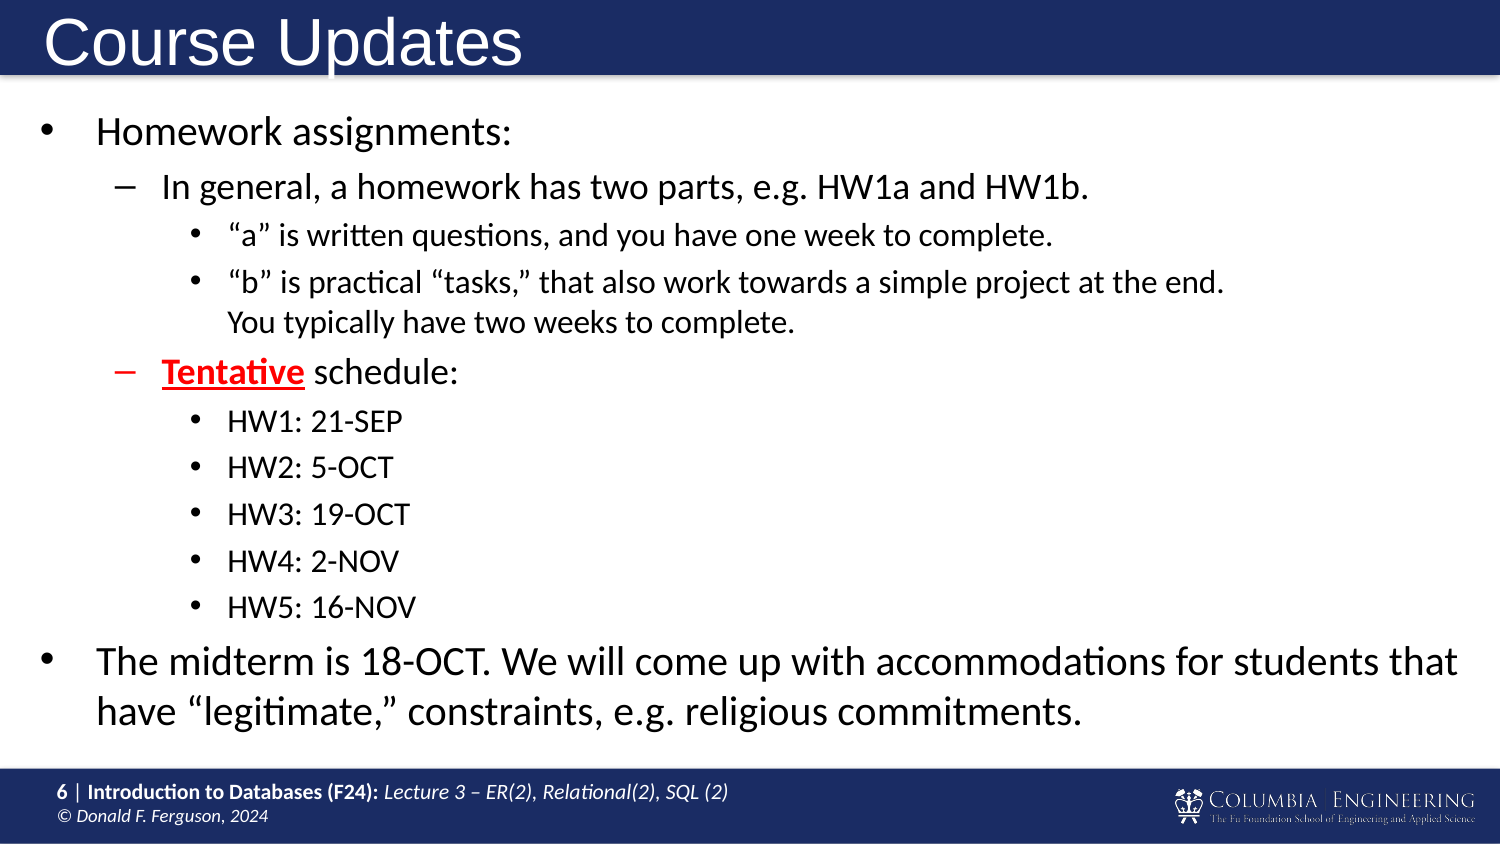

# Course Updates
Homework assignments:
In general, a homework has two parts, e.g. HW1a and HW1b.
“a” is written questions, and you have one week to complete.
“b” is practical “tasks,” that also work towards a simple project at the end.
You typically have two weeks to complete.
Tentative schedule:
HW1: 21-SEP
HW2: 5-OCT
HW3: 19-OCT
HW4: 2-NOV
HW5: 16-NOV
The midterm is 18-OCT. We will come up with accommodations for students that have “legitimate,” constraints, e.g. religious commitments.